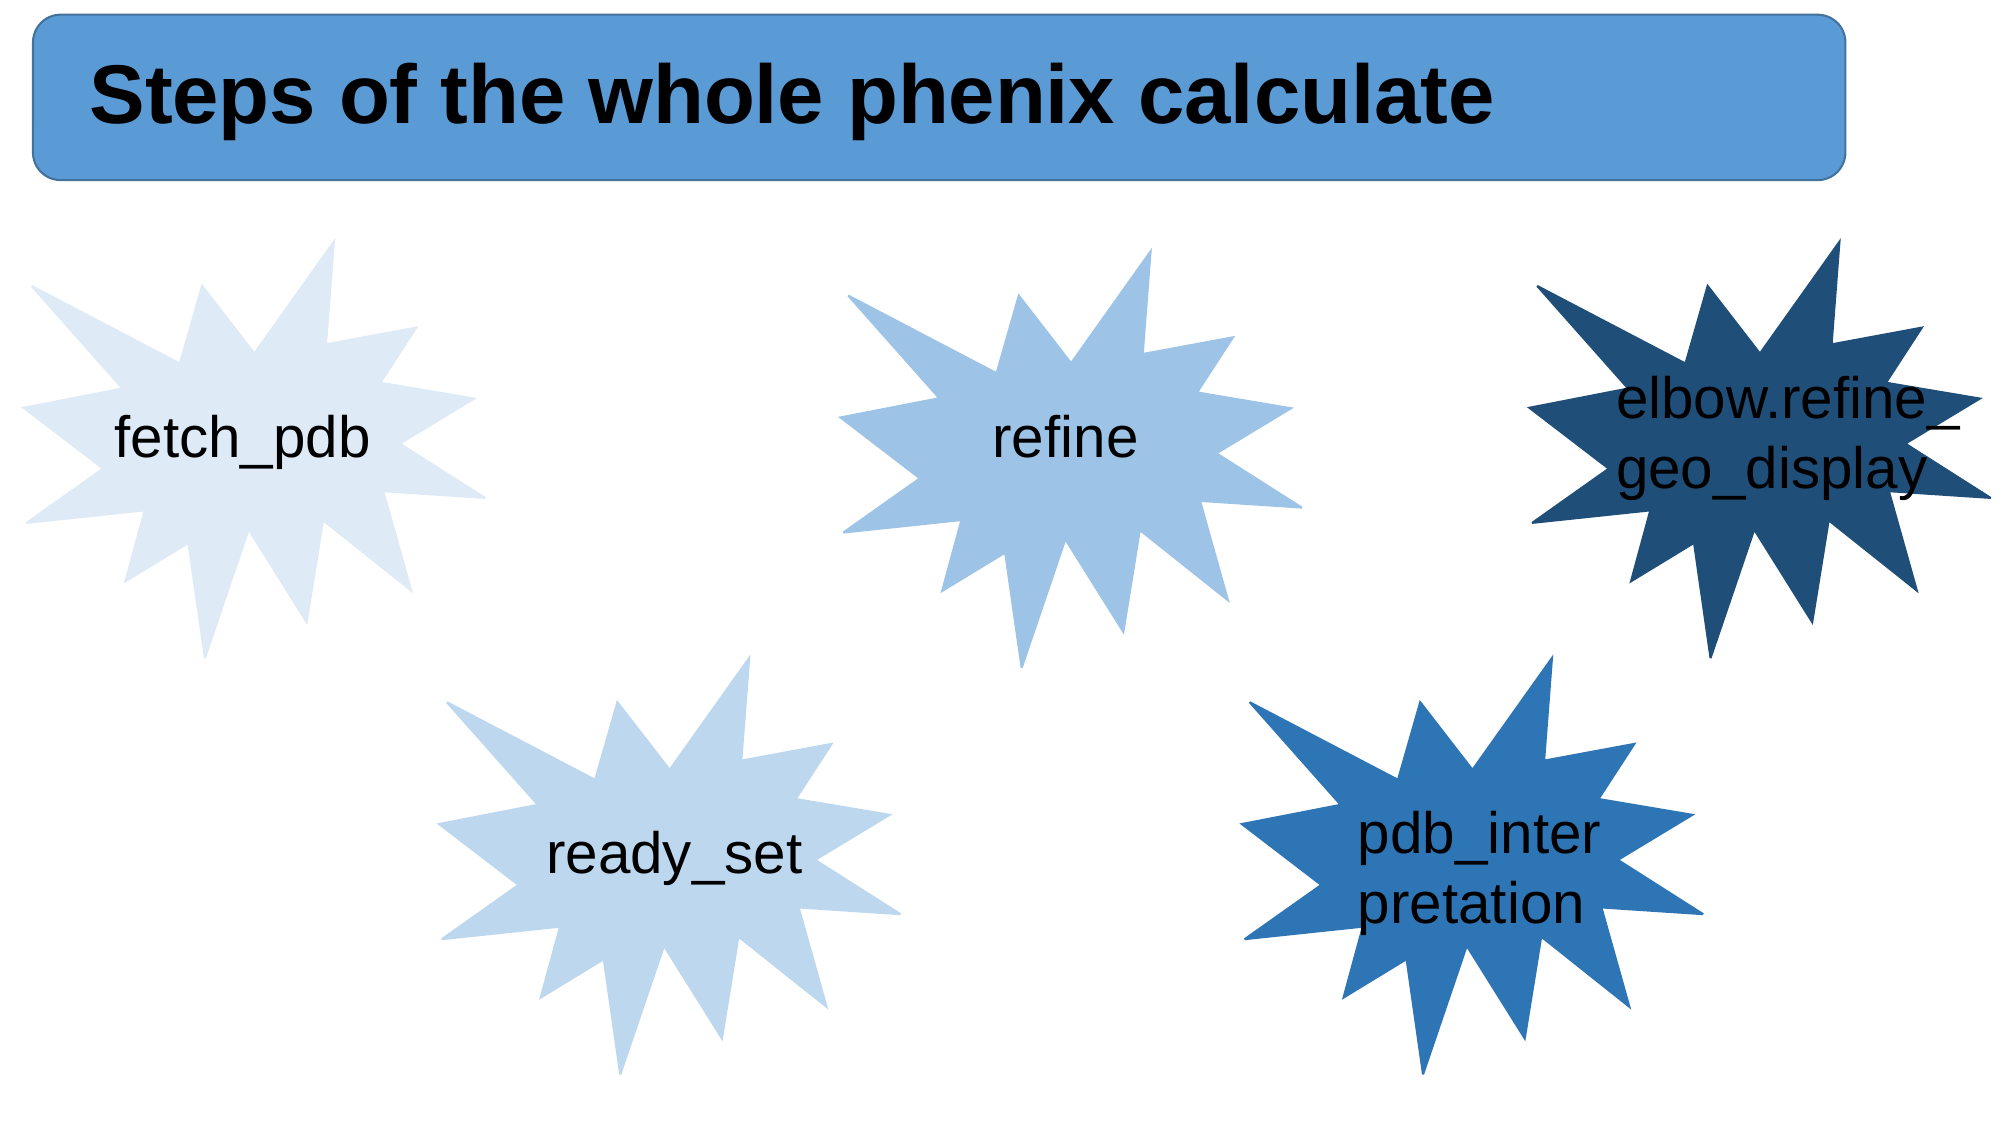

Steps of the whole phenix calculate

elbow.refine_geo_display
fetch_pdb
refine

pdb_interpretation
ready_set